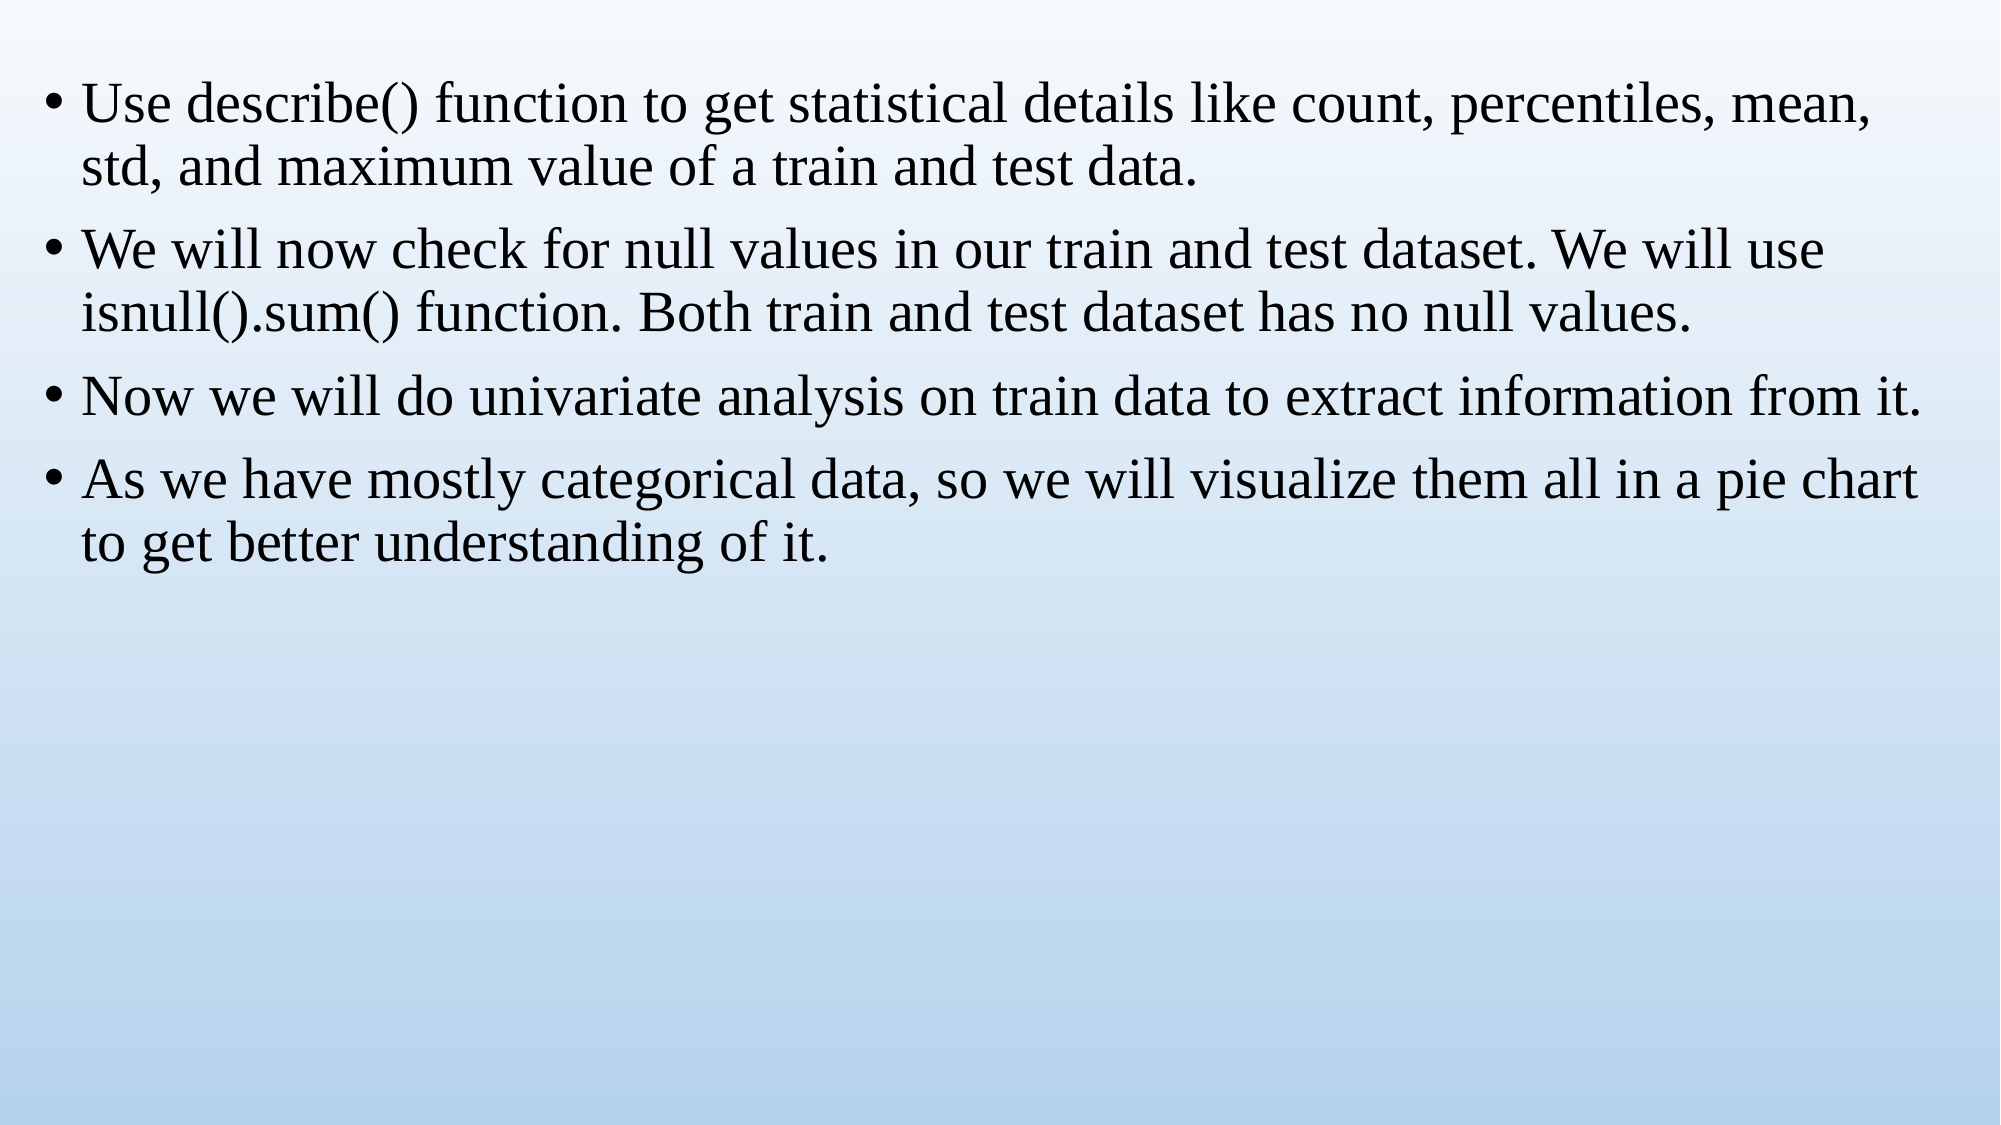

Use describe() function to get statistical details like count, percentiles, mean, std, and maximum value of a train and test data.
We will now check for null values in our train and test dataset. We will use isnull().sum() function. Both train and test dataset has no null values.
Now we will do univariate analysis on train data to extract information from it.
As we have mostly categorical data, so we will visualize them all in a pie chart to get better understanding of it.